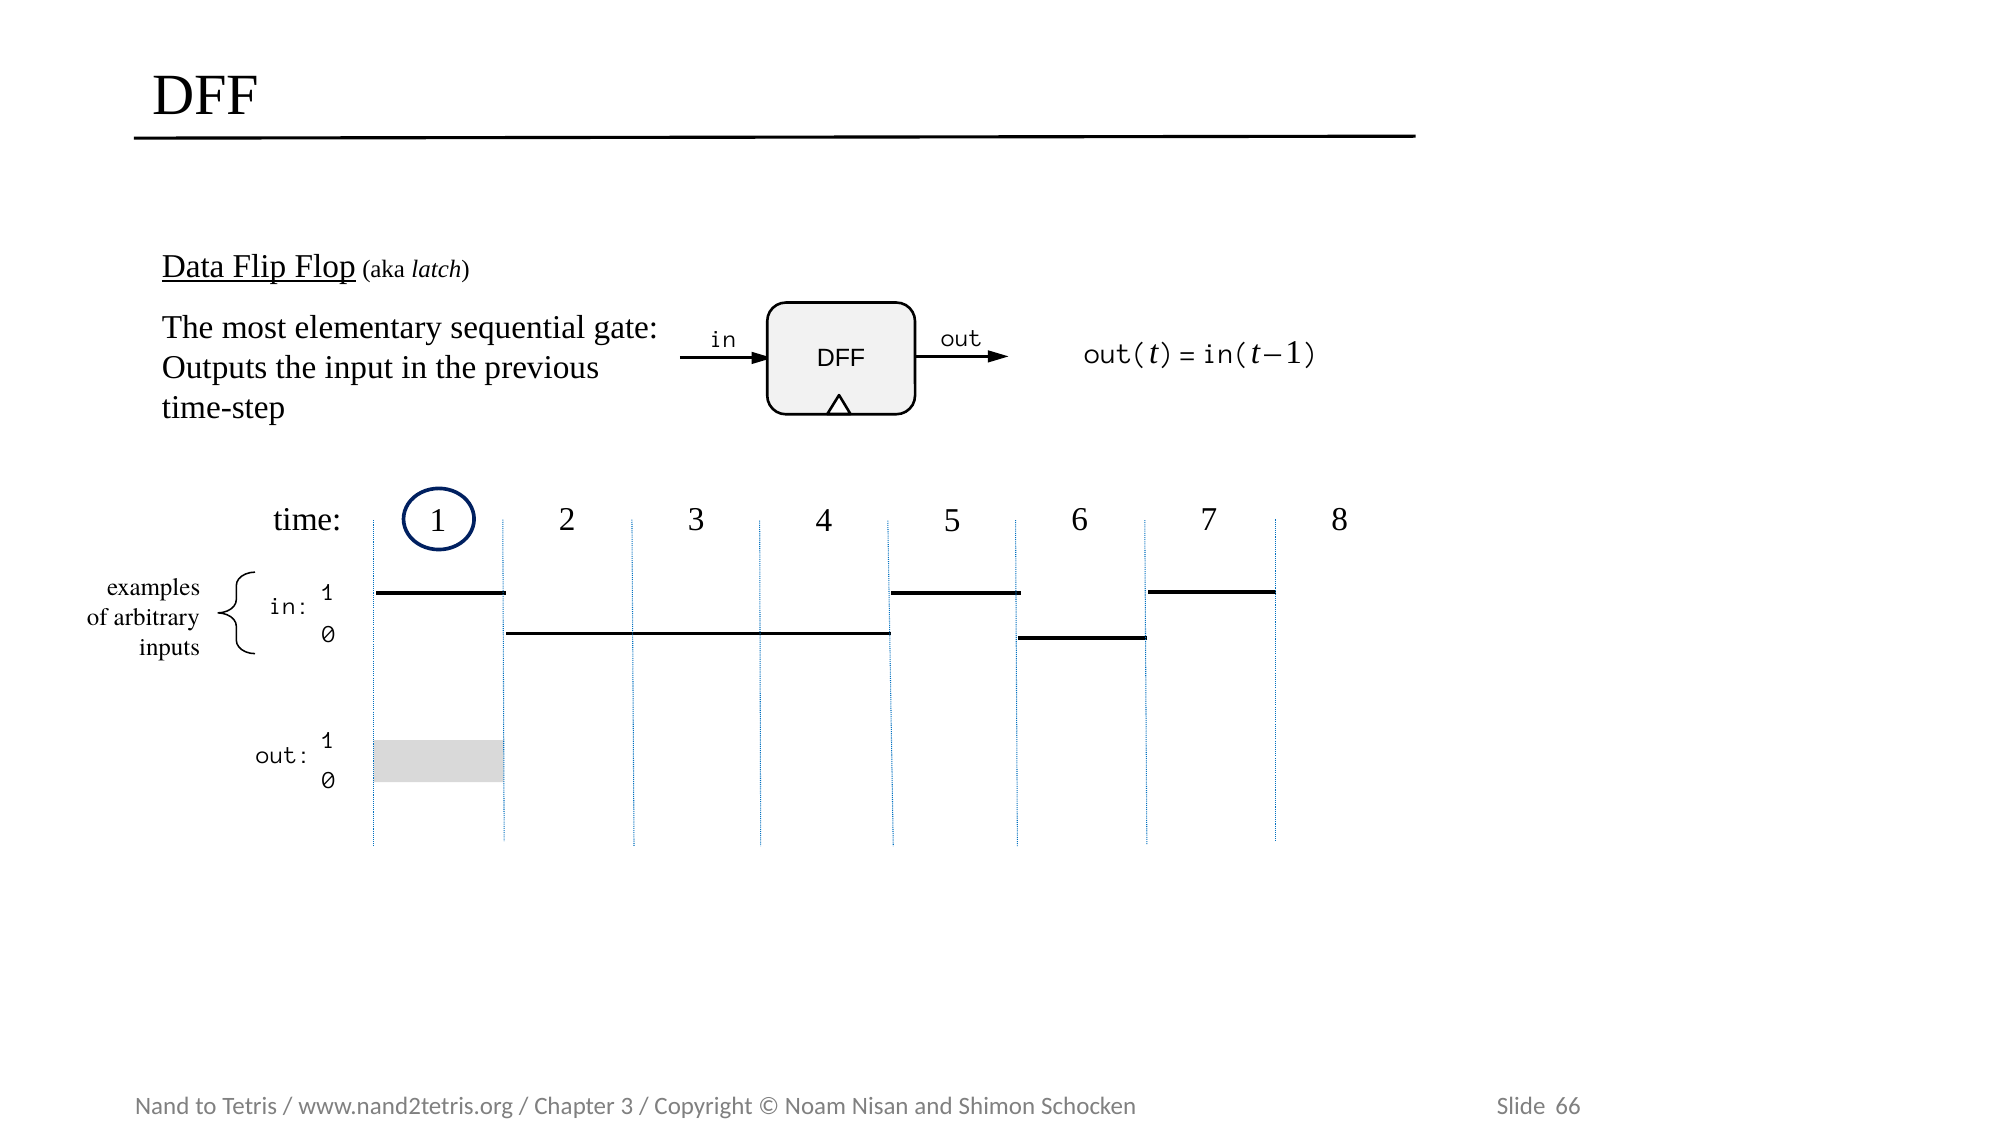

# DFF
Data Flip Flop (aka latch)
The most elementary sequential gate: Outputs the input in the previous time-step

out
in
DFF

out(t) = in(t – 1)

time:
8
2
3
6
7
1
4
5
examples
 of arbitrary inputs

in:
out:
1
0
1
0